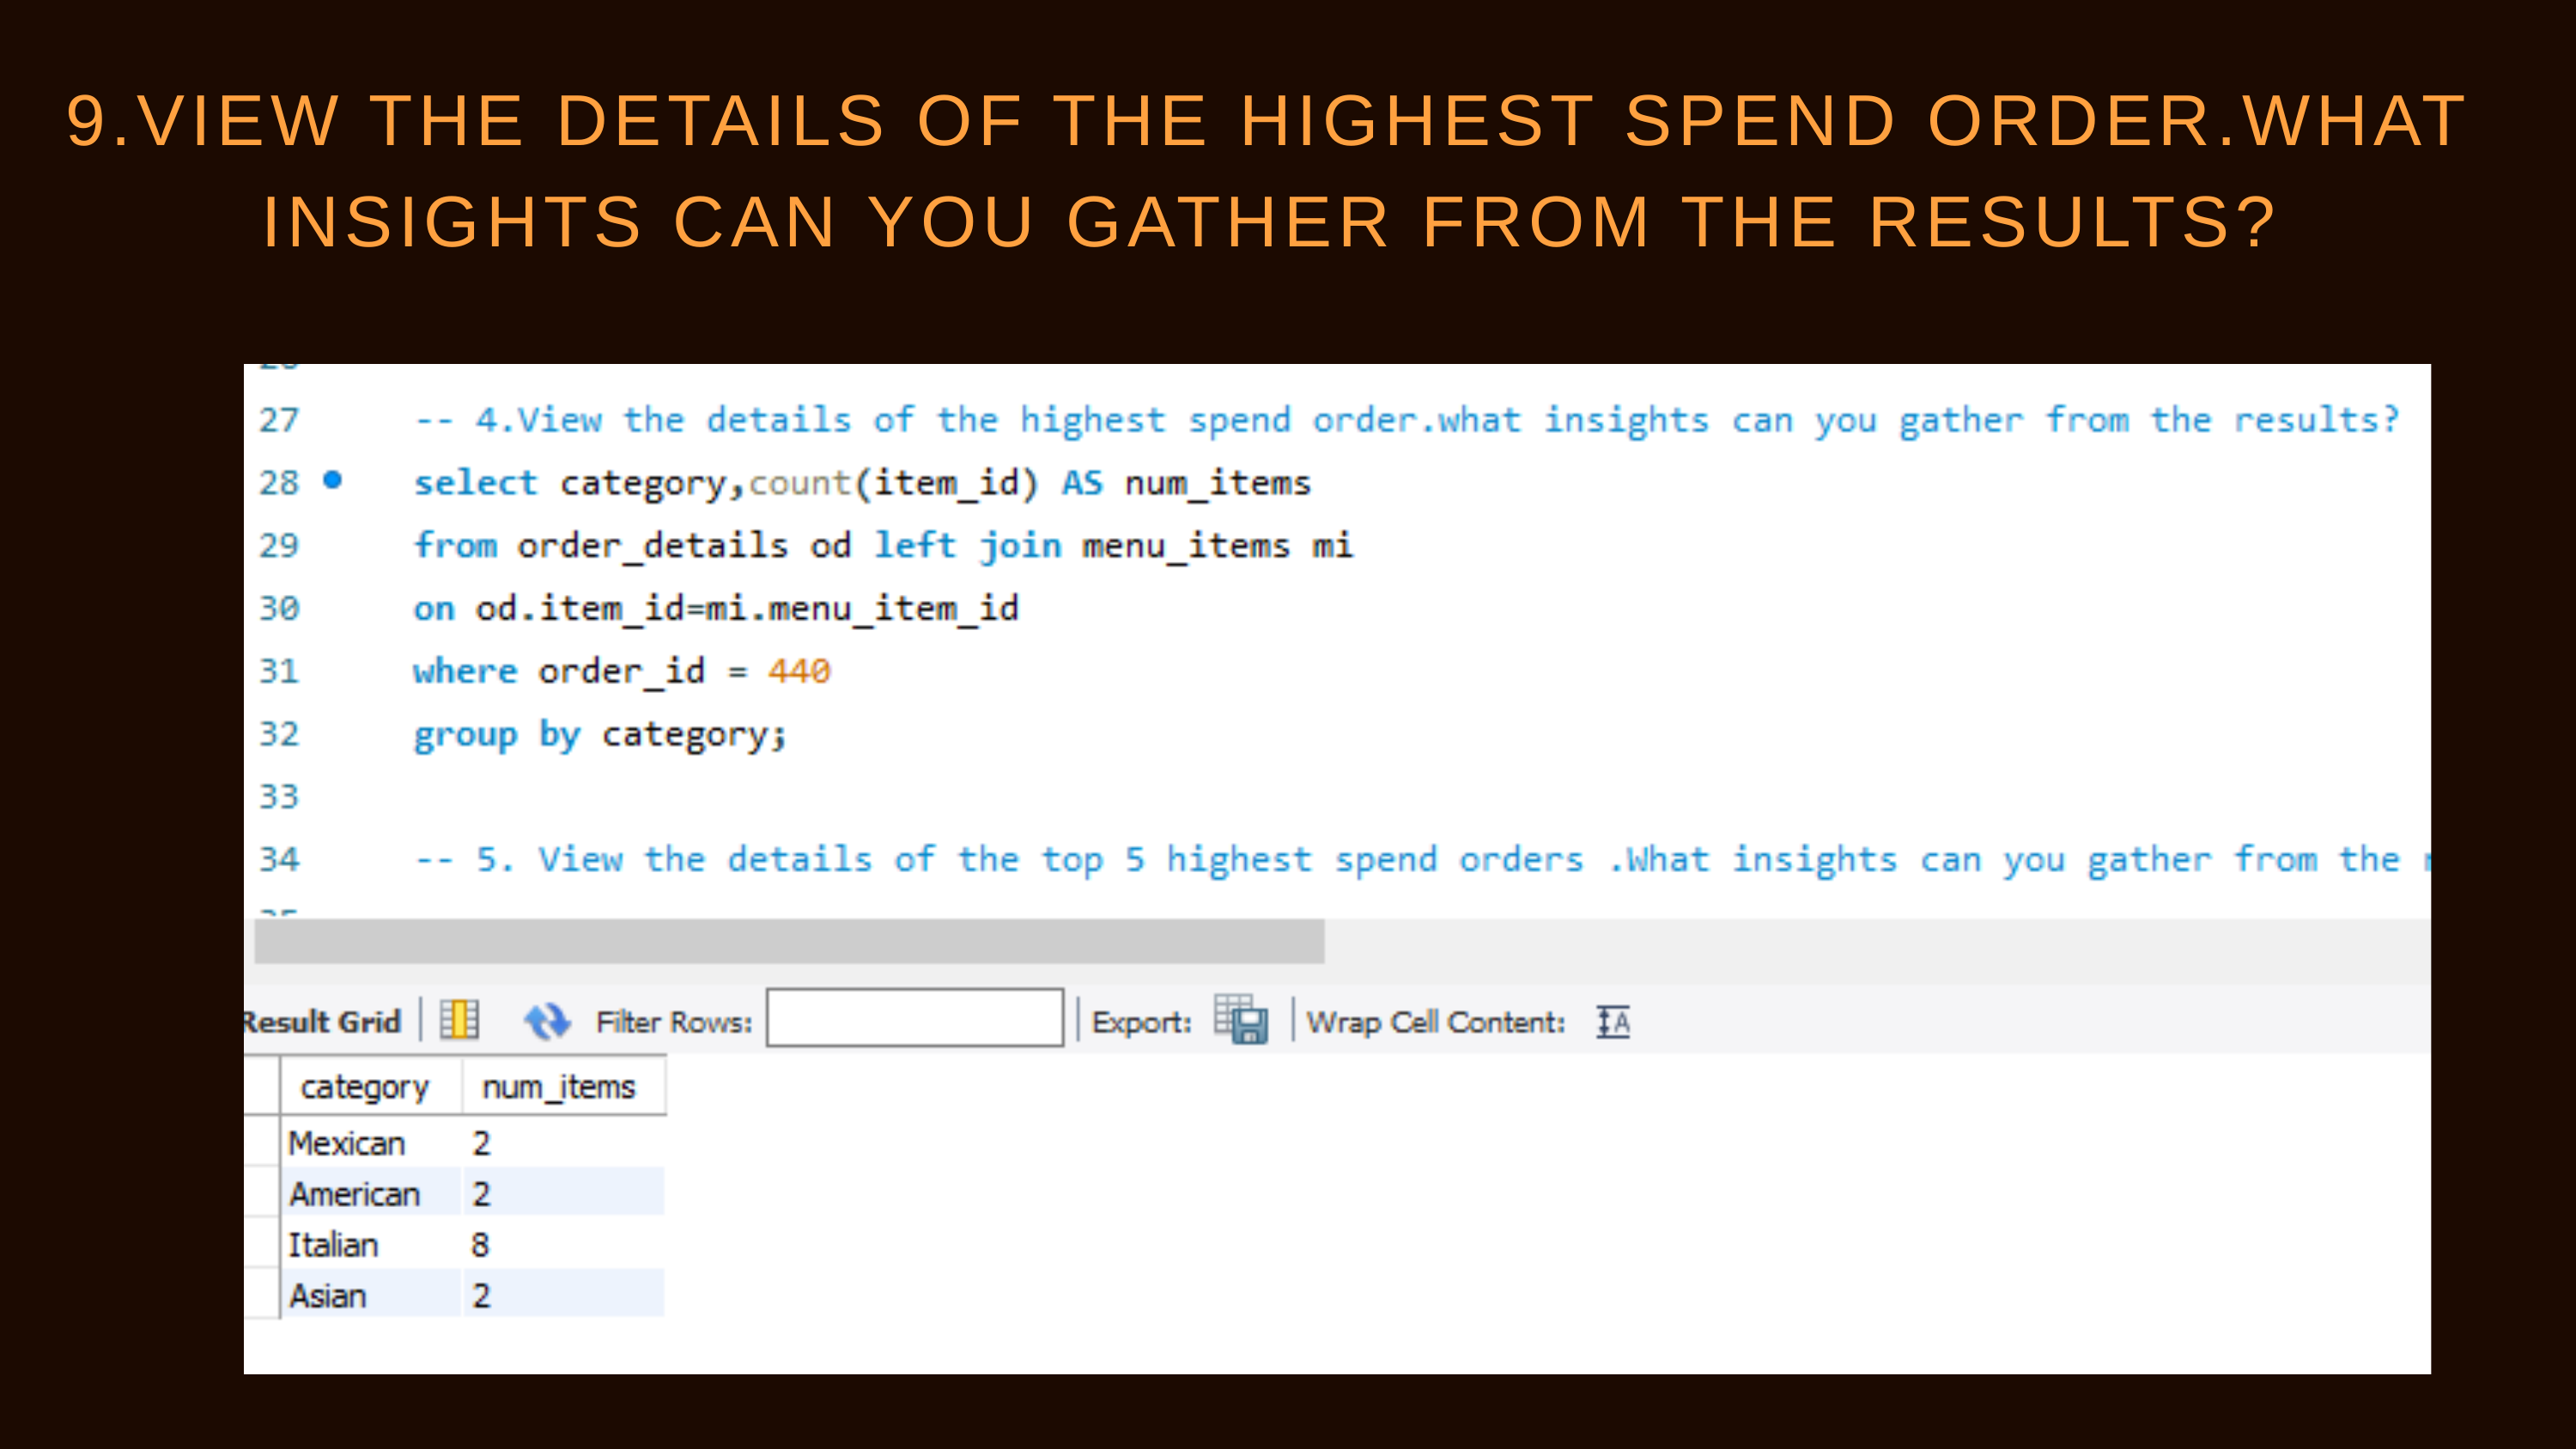

9.VIEW THE DETAILS OF THE HIGHEST SPEND ORDER.WHAT INSIGHTS CAN YOU GATHER FROM THE RESULTS?